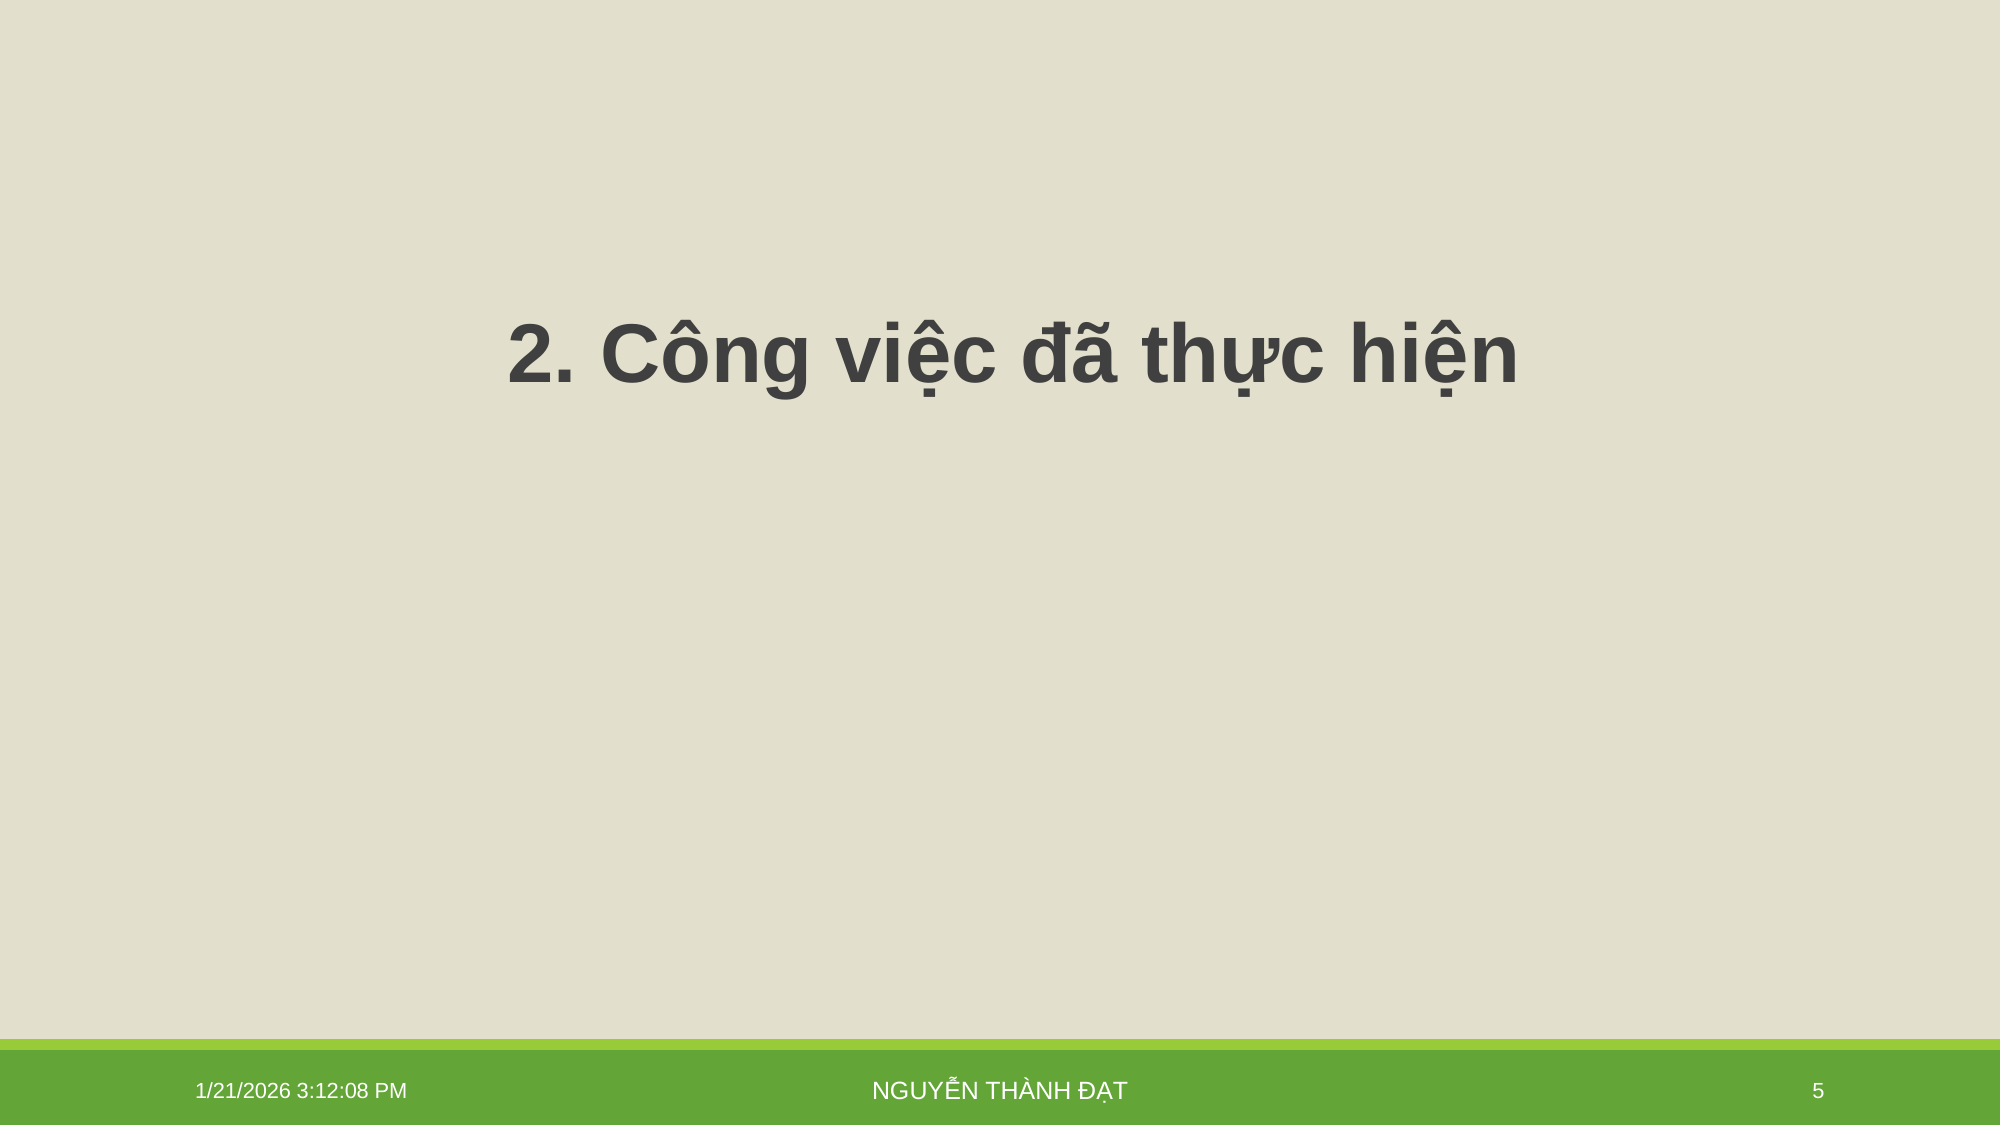

2. Công việc đã thực hiện
1/21/2026 3:12:08 PM
Nguyễn Thành Đạt
5